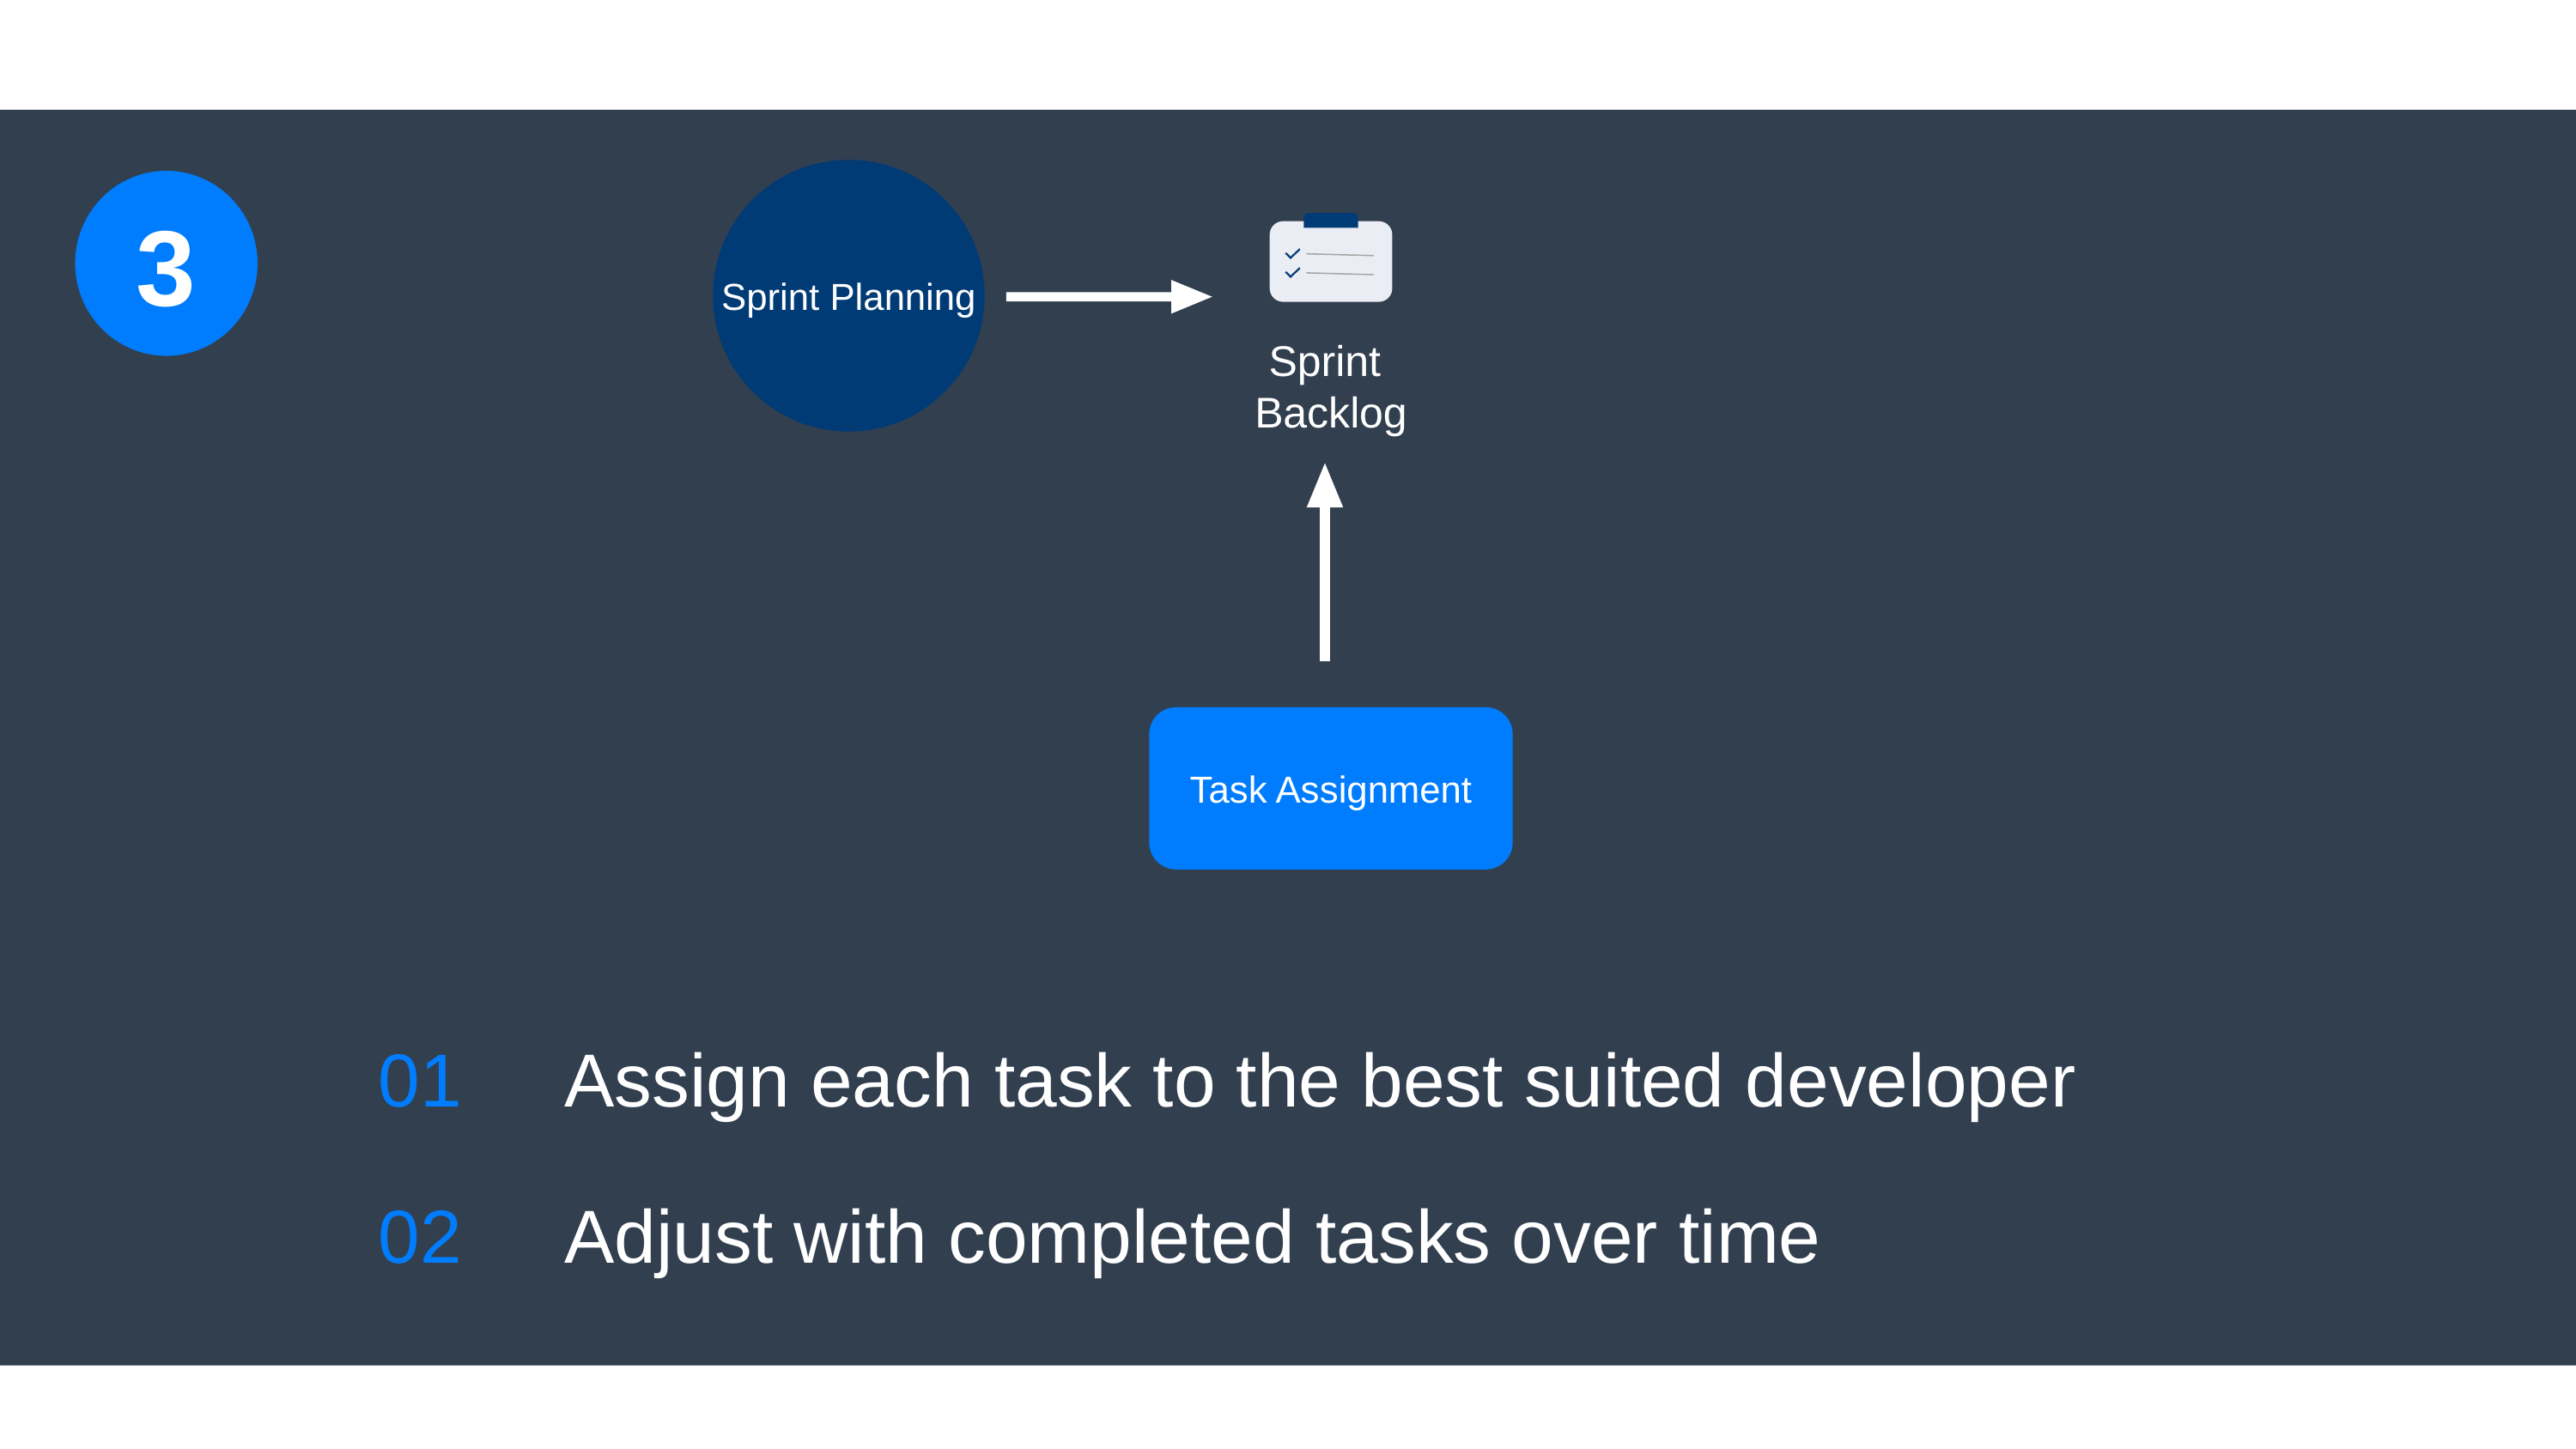

Sprint Review

Story Point Estimation

Sprint Planning

3
Stakeholder requirements
User stories
24 hrs

Daily Scrum

Sprint Forecasting

3

As a ___ I need to ___ So that ___

Sprint
Backlog

As a ___ I need to ___ So that ___
5

Sprint
1-4 weeks

Backlog Generation

As a ___ I need to ___ So that ___
1

Stakeholder requirements

8

As a ___ I need to ___ So that ___

Shippable release

2

As a ___ I need to ___ So that ___

Sprint Review

Stakeholders

Feedback Report Generation

3

As a ___ I need to ___ So that ___

Task Assignment

Product Backlog

01
Generate user stories
Sprint
Backlog

as a ___
I need to ___
So that ___

Meeting Summarization
Product Backlog

01
Estimate each user story

Task Assignment
02
Prioritize the user stories

01
Assign each task to the best suited developer
01
Generate Feedback reports
01
Early prediction of bottlenecks and the potential risks

Fully Implemented
02
Generate explanations for each estimation to be discussed in the sprint planning meeting

Feedback Report Generation
Stakeholders
User Story Template

50% ready made
02
Adjust with completed tasks over time
02
Generate discussion points for the Daily Scrum meeting

03
Generate Acceptance Criteria
02
Generate discussion points for the Daily Scrum meeting

100% ready made